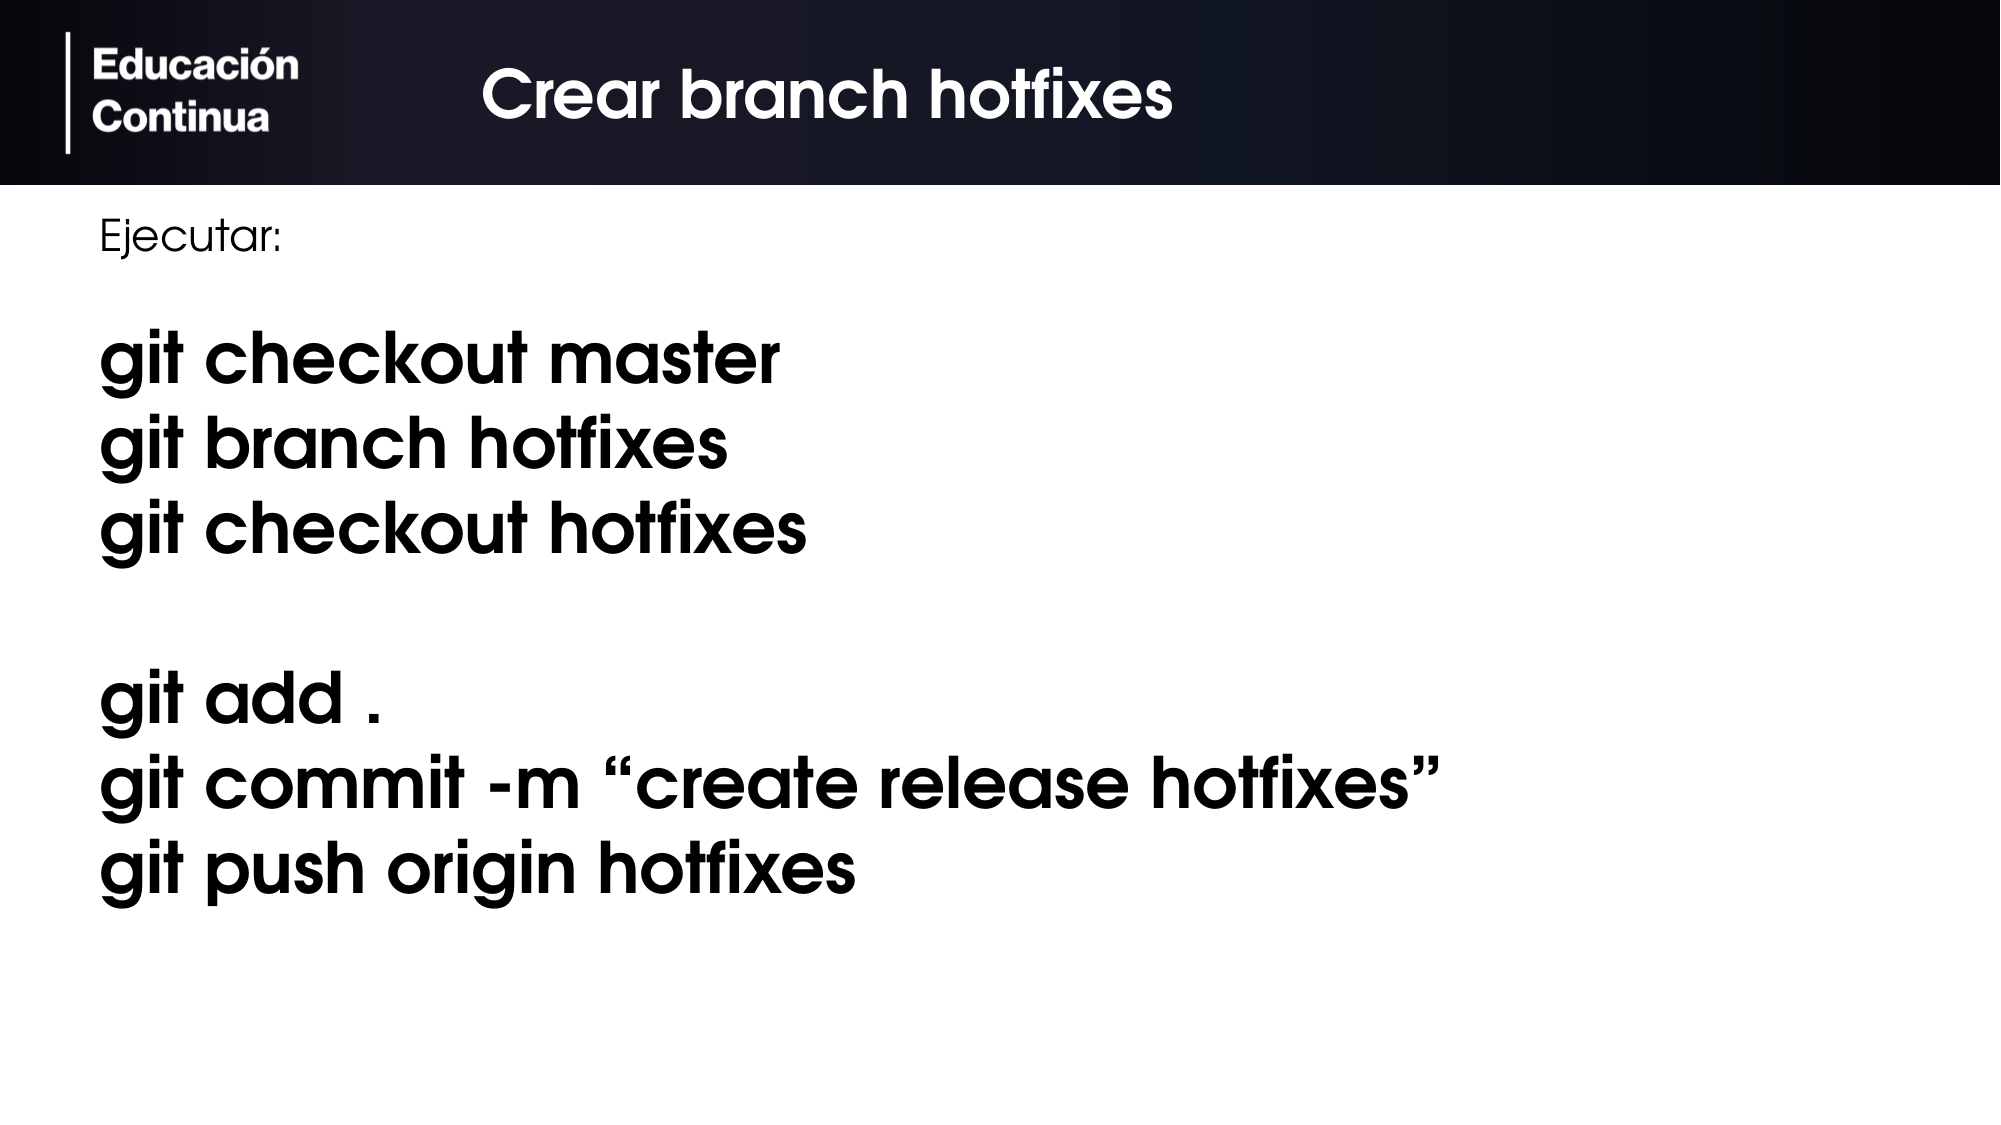

# Crear branch hotfixes
Ejecutar:

git checkout master
git branch hotfixes
git checkout hotfixes

git add .
git commit -m “create release hotfixes”
git push origin hotfixes